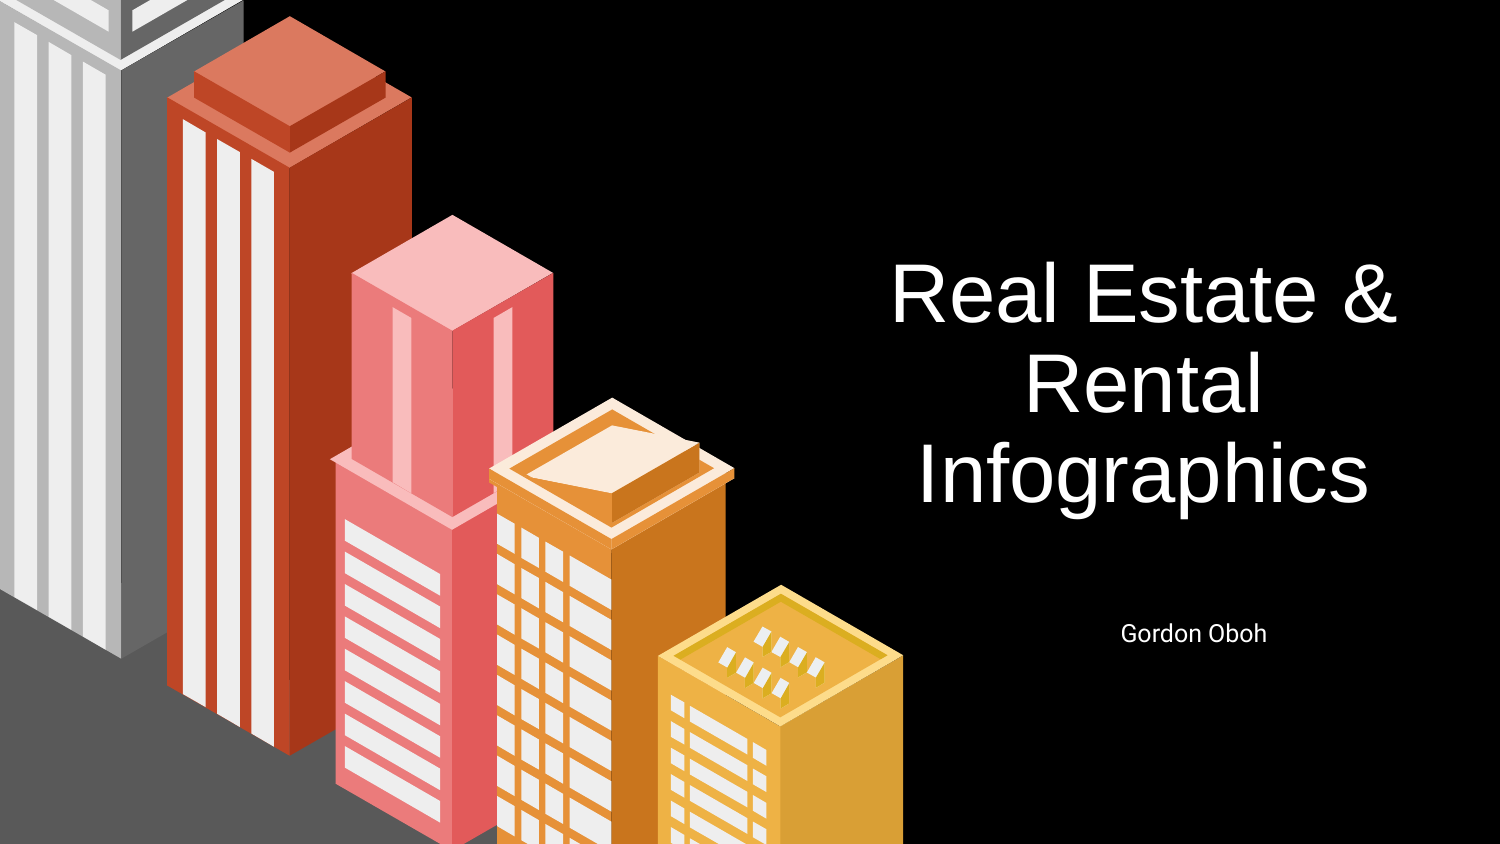

# Real Estate & Rental Infographics

Gordon Oboh